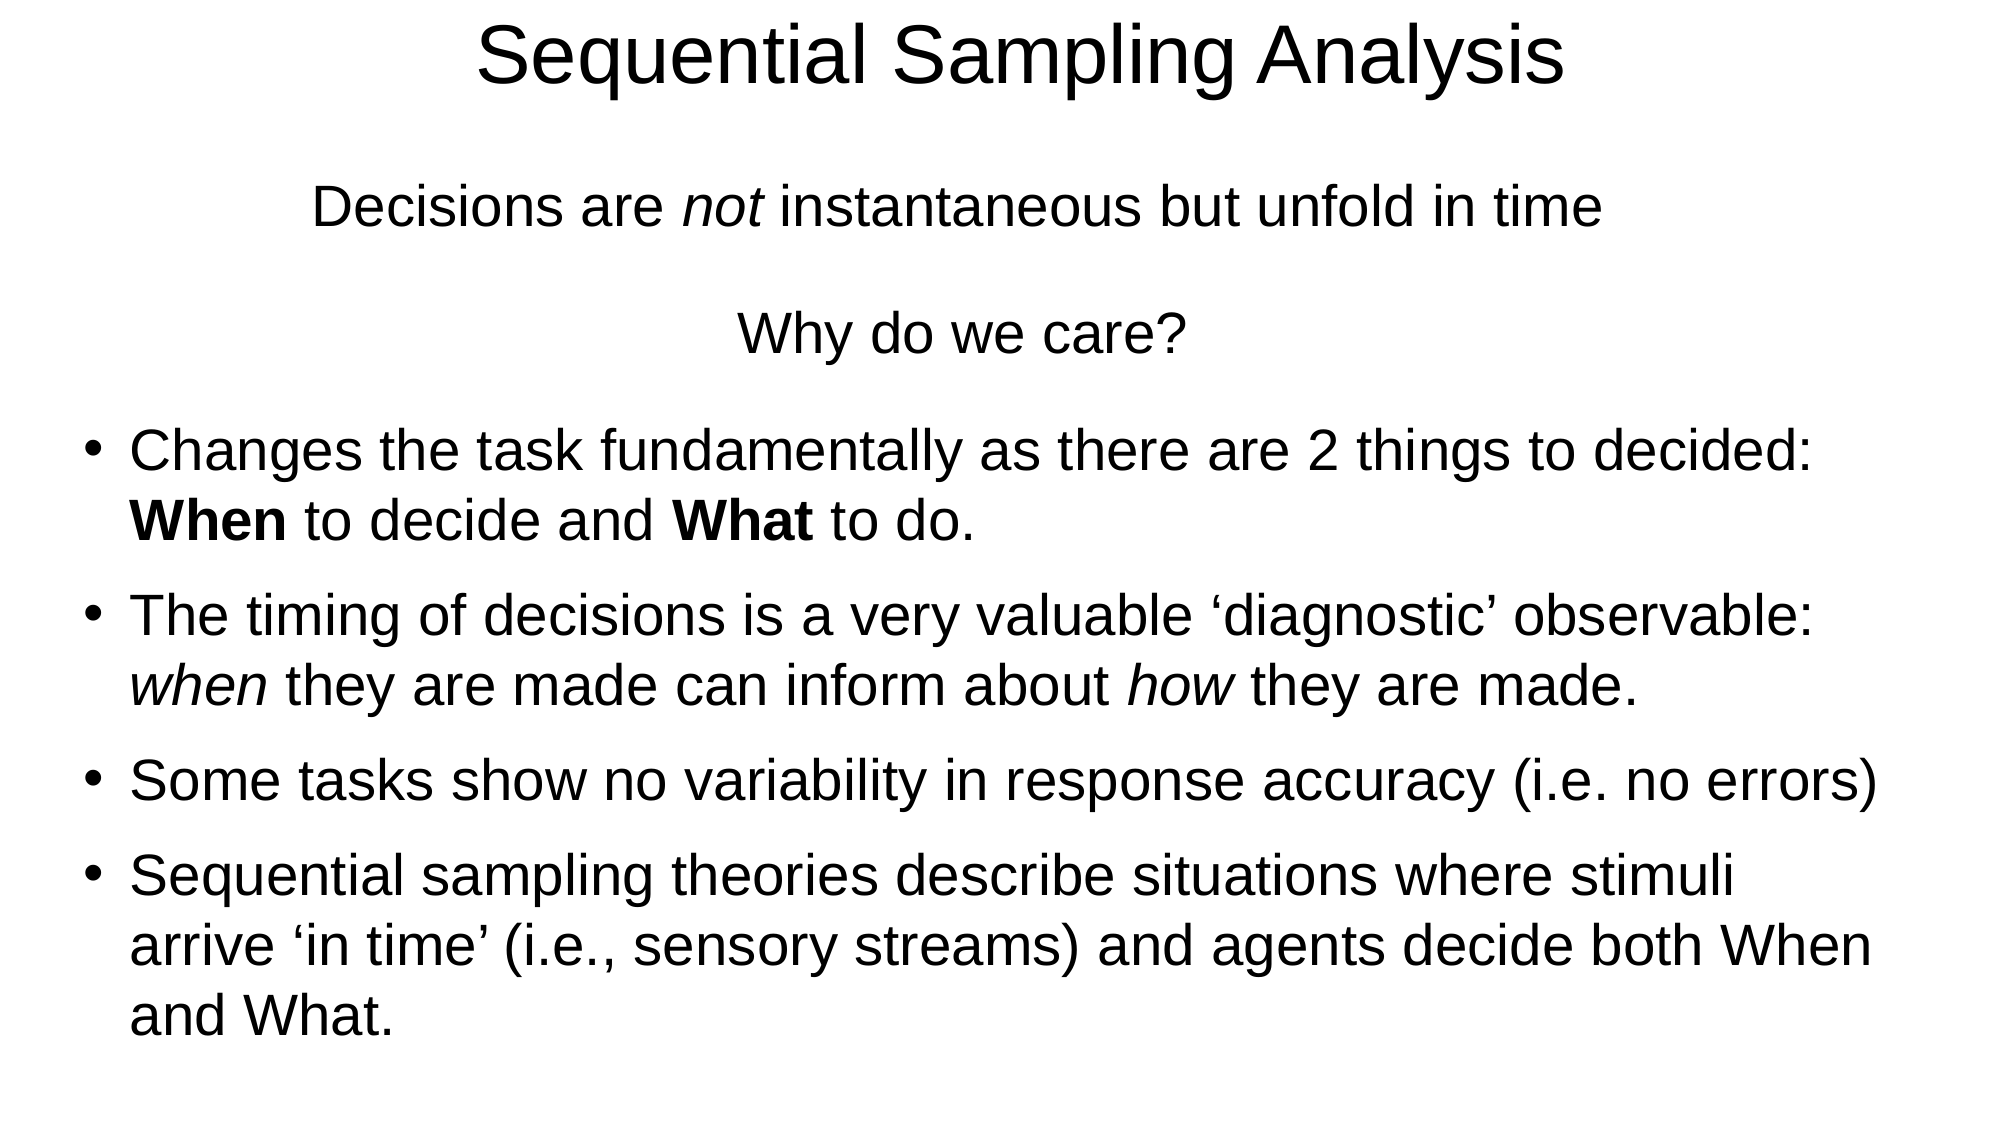

Sequential Sampling Analysis
Decisions are not instantaneous but unfold in time
Why do we care?
Changes the task fundamentally as there are 2 things to decided: When to decide and What to do.
The timing of decisions is a very valuable ‘diagnostic’ observable: when they are made can inform about how they are made.
Some tasks show no variability in response accuracy (i.e. no errors)
Sequential sampling theories describe situations where stimuli arrive ‘in time’ (i.e., sensory streams) and agents decide both When and What.